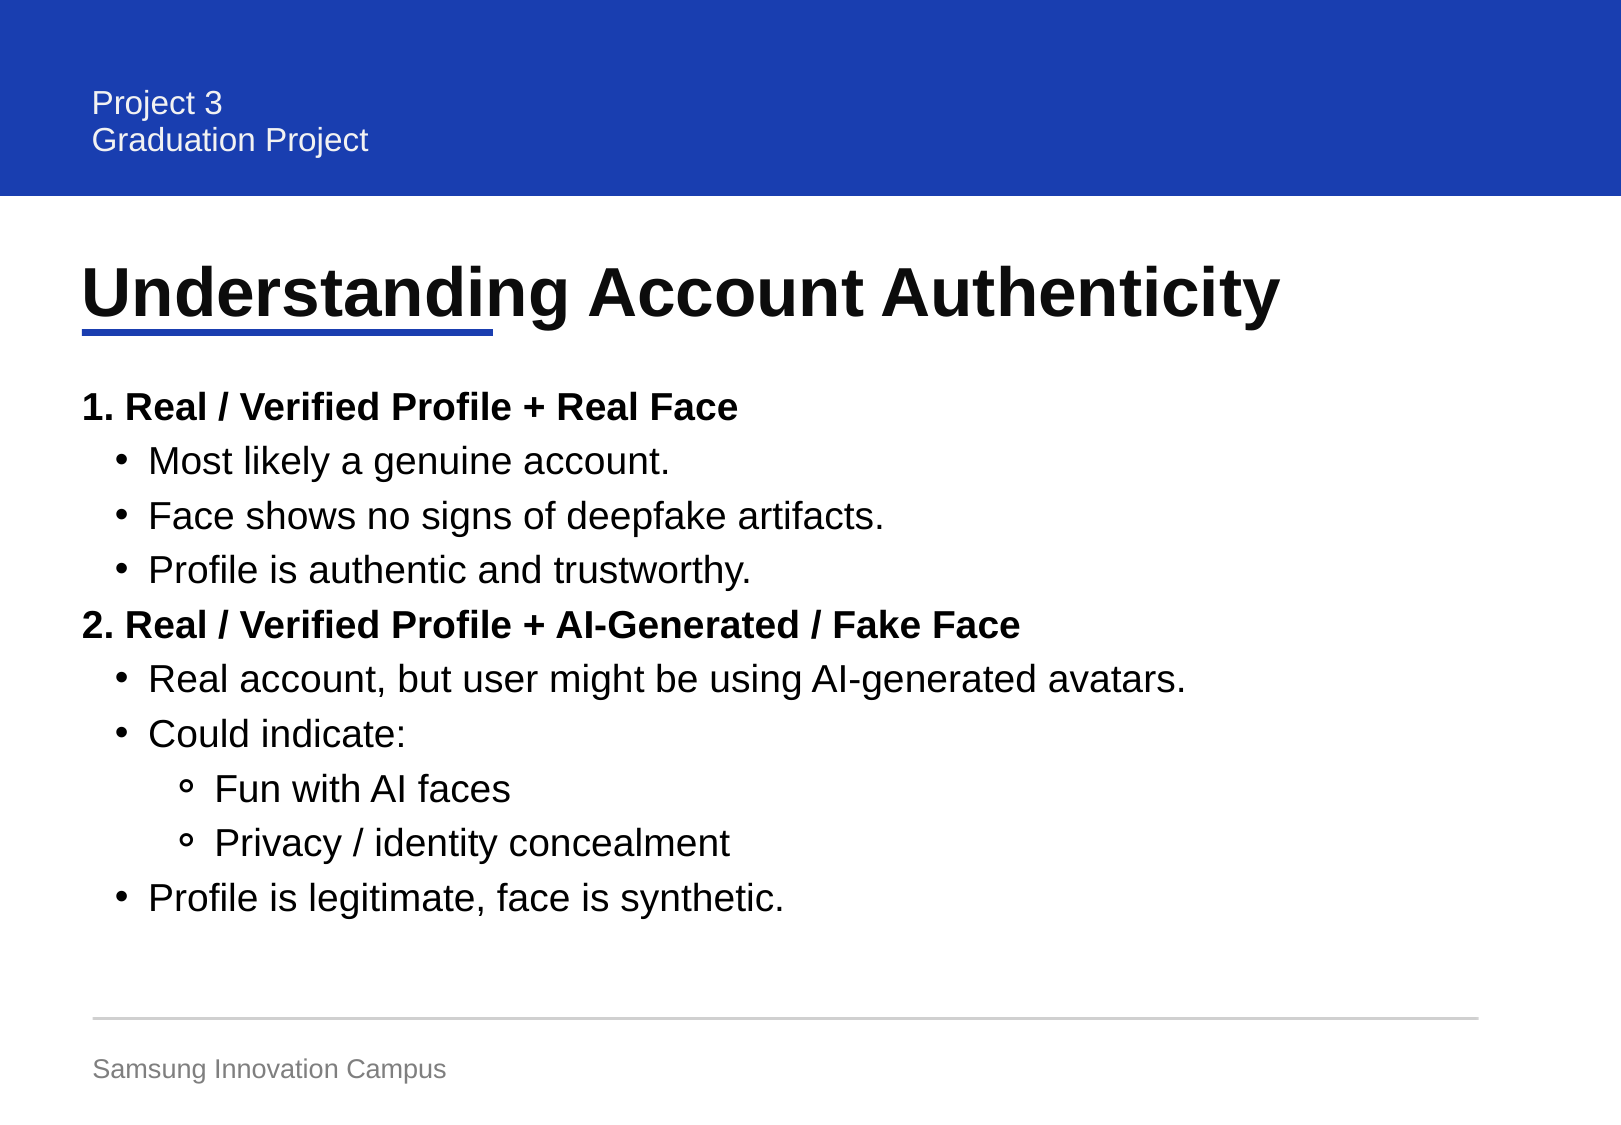

Project 3
Graduation Project

Understanding Account Authenticity

1. Real / Verified Profile + Real Face
Most likely a genuine account.
Face shows no signs of deepfake artifacts.
Profile is authentic and trustworthy.
2. Real / Verified Profile + AI‑Generated / Fake Face
Real account, but user might be using AI-generated avatars.
Could indicate:
Fun with AI faces
Privacy / identity concealment
Profile is legitimate, face is synthetic.

Samsung Innovation Campus